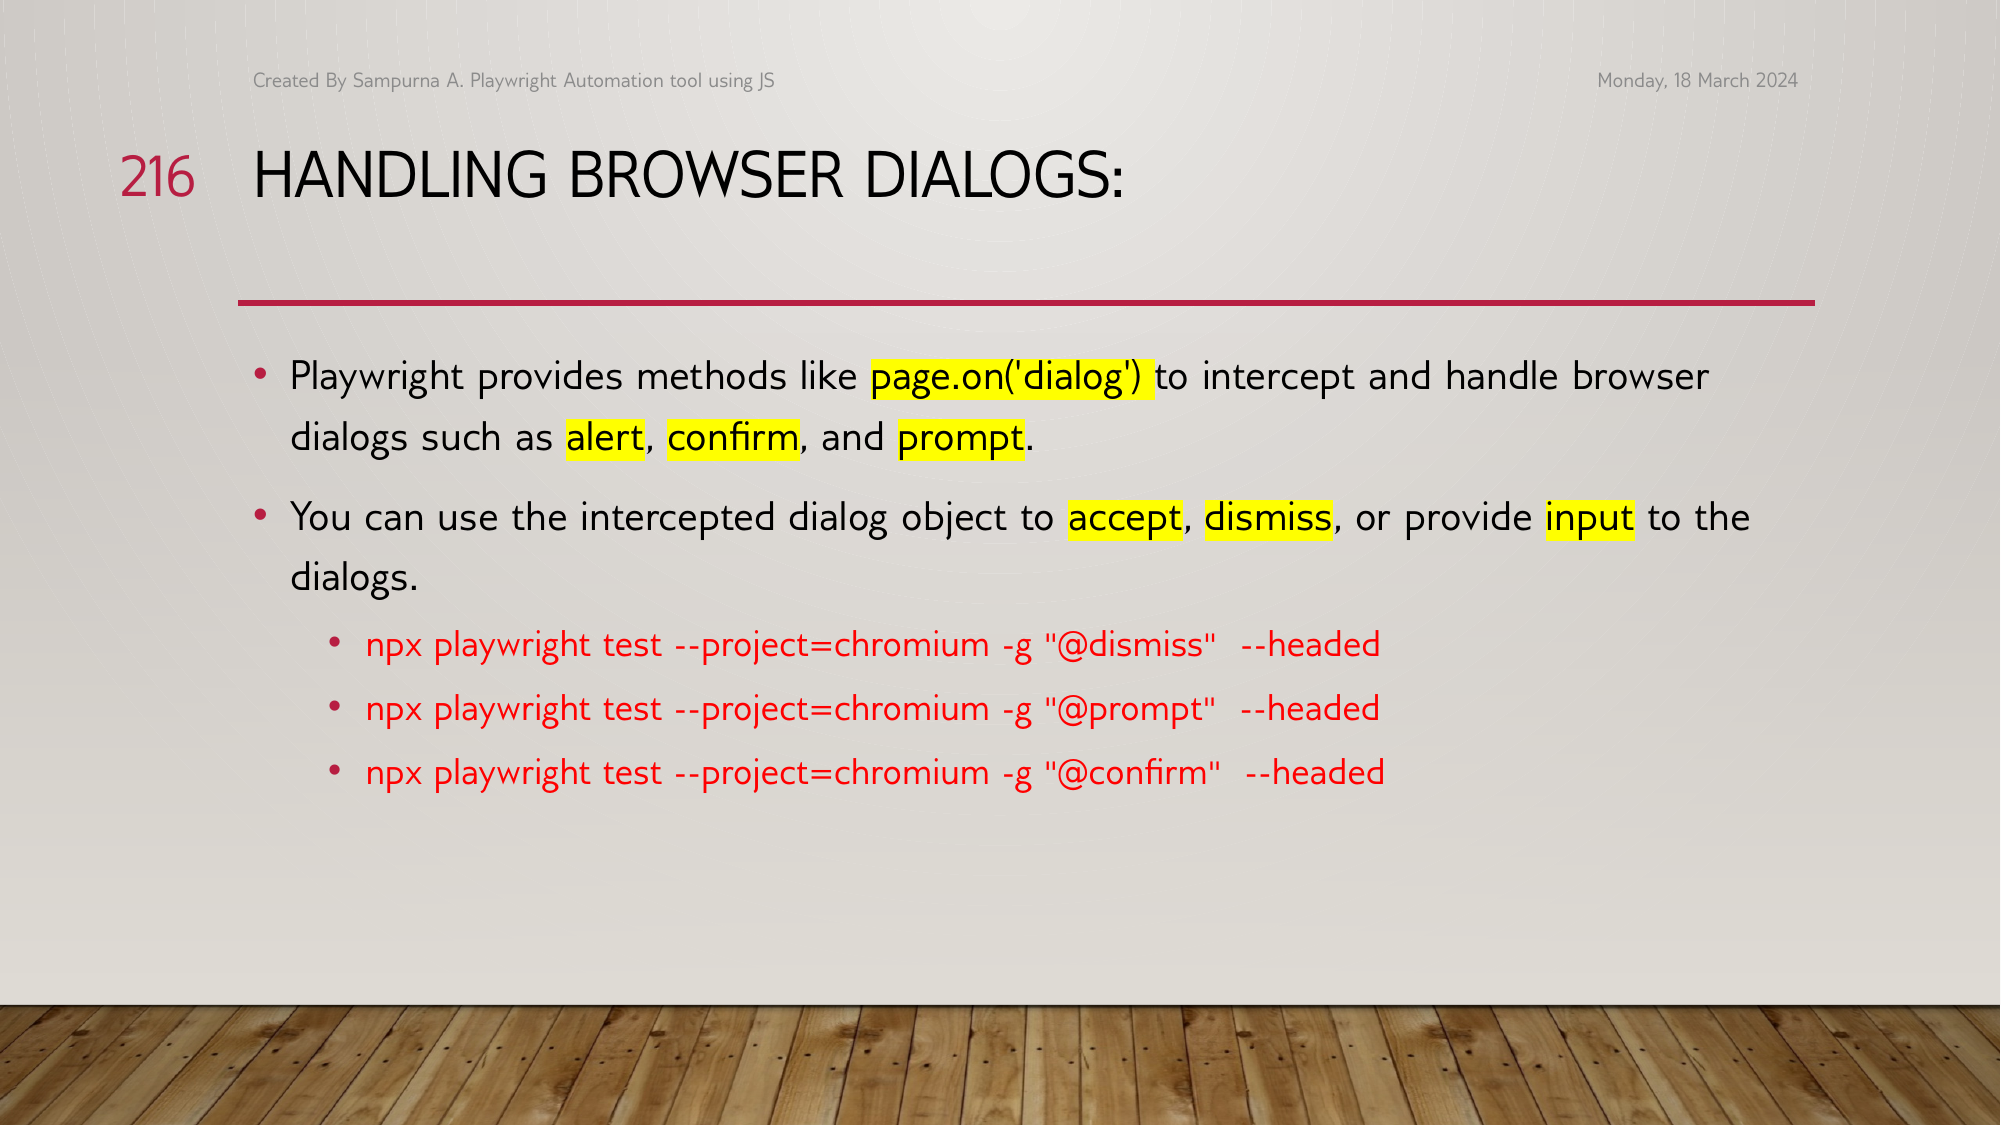

Created By Sampurna A. Playwright Automation tool using JS
Monday, 18 March 2024
216
# Handling Browser Dialogs:
Playwright provides methods like page.on('dialog') to intercept and handle browser dialogs such as alert, confirm, and prompt.
You can use the intercepted dialog object to accept, dismiss, or provide input to the dialogs.
npx playwright test --project=chromium -g "@dismiss"  --headed
npx playwright test --project=chromium -g "@prompt"  --headed
npx playwright test --project=chromium -g "@confirm"  --headed